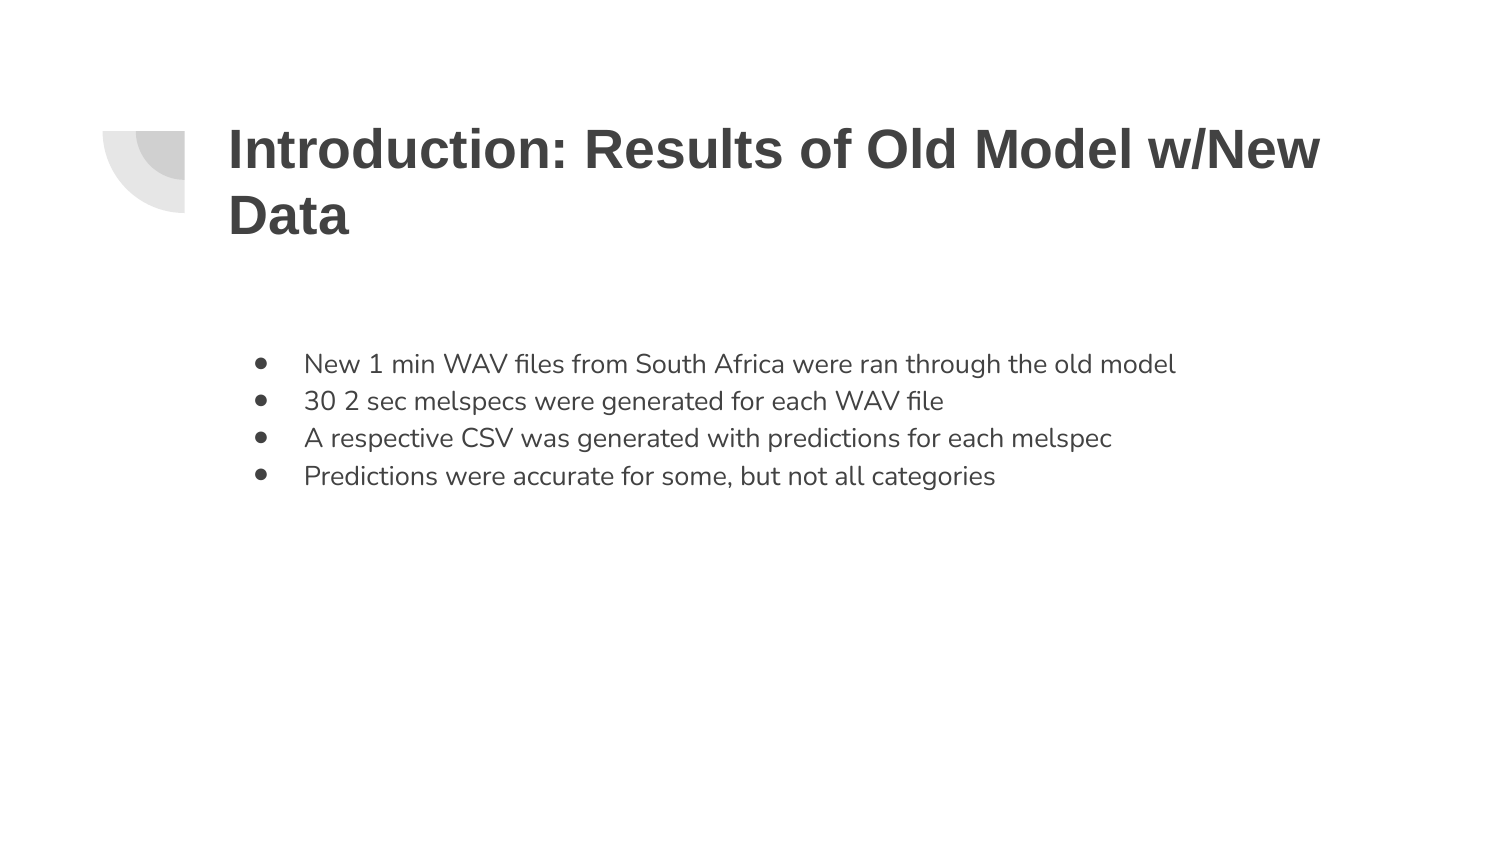

# Introduction: Results of Old Model w/New Data
New 1 min WAV files from South Africa were ran through the old model
30 2 sec melspecs were generated for each WAV file
A respective CSV was generated with predictions for each melspec
Predictions were accurate for some, but not all categories